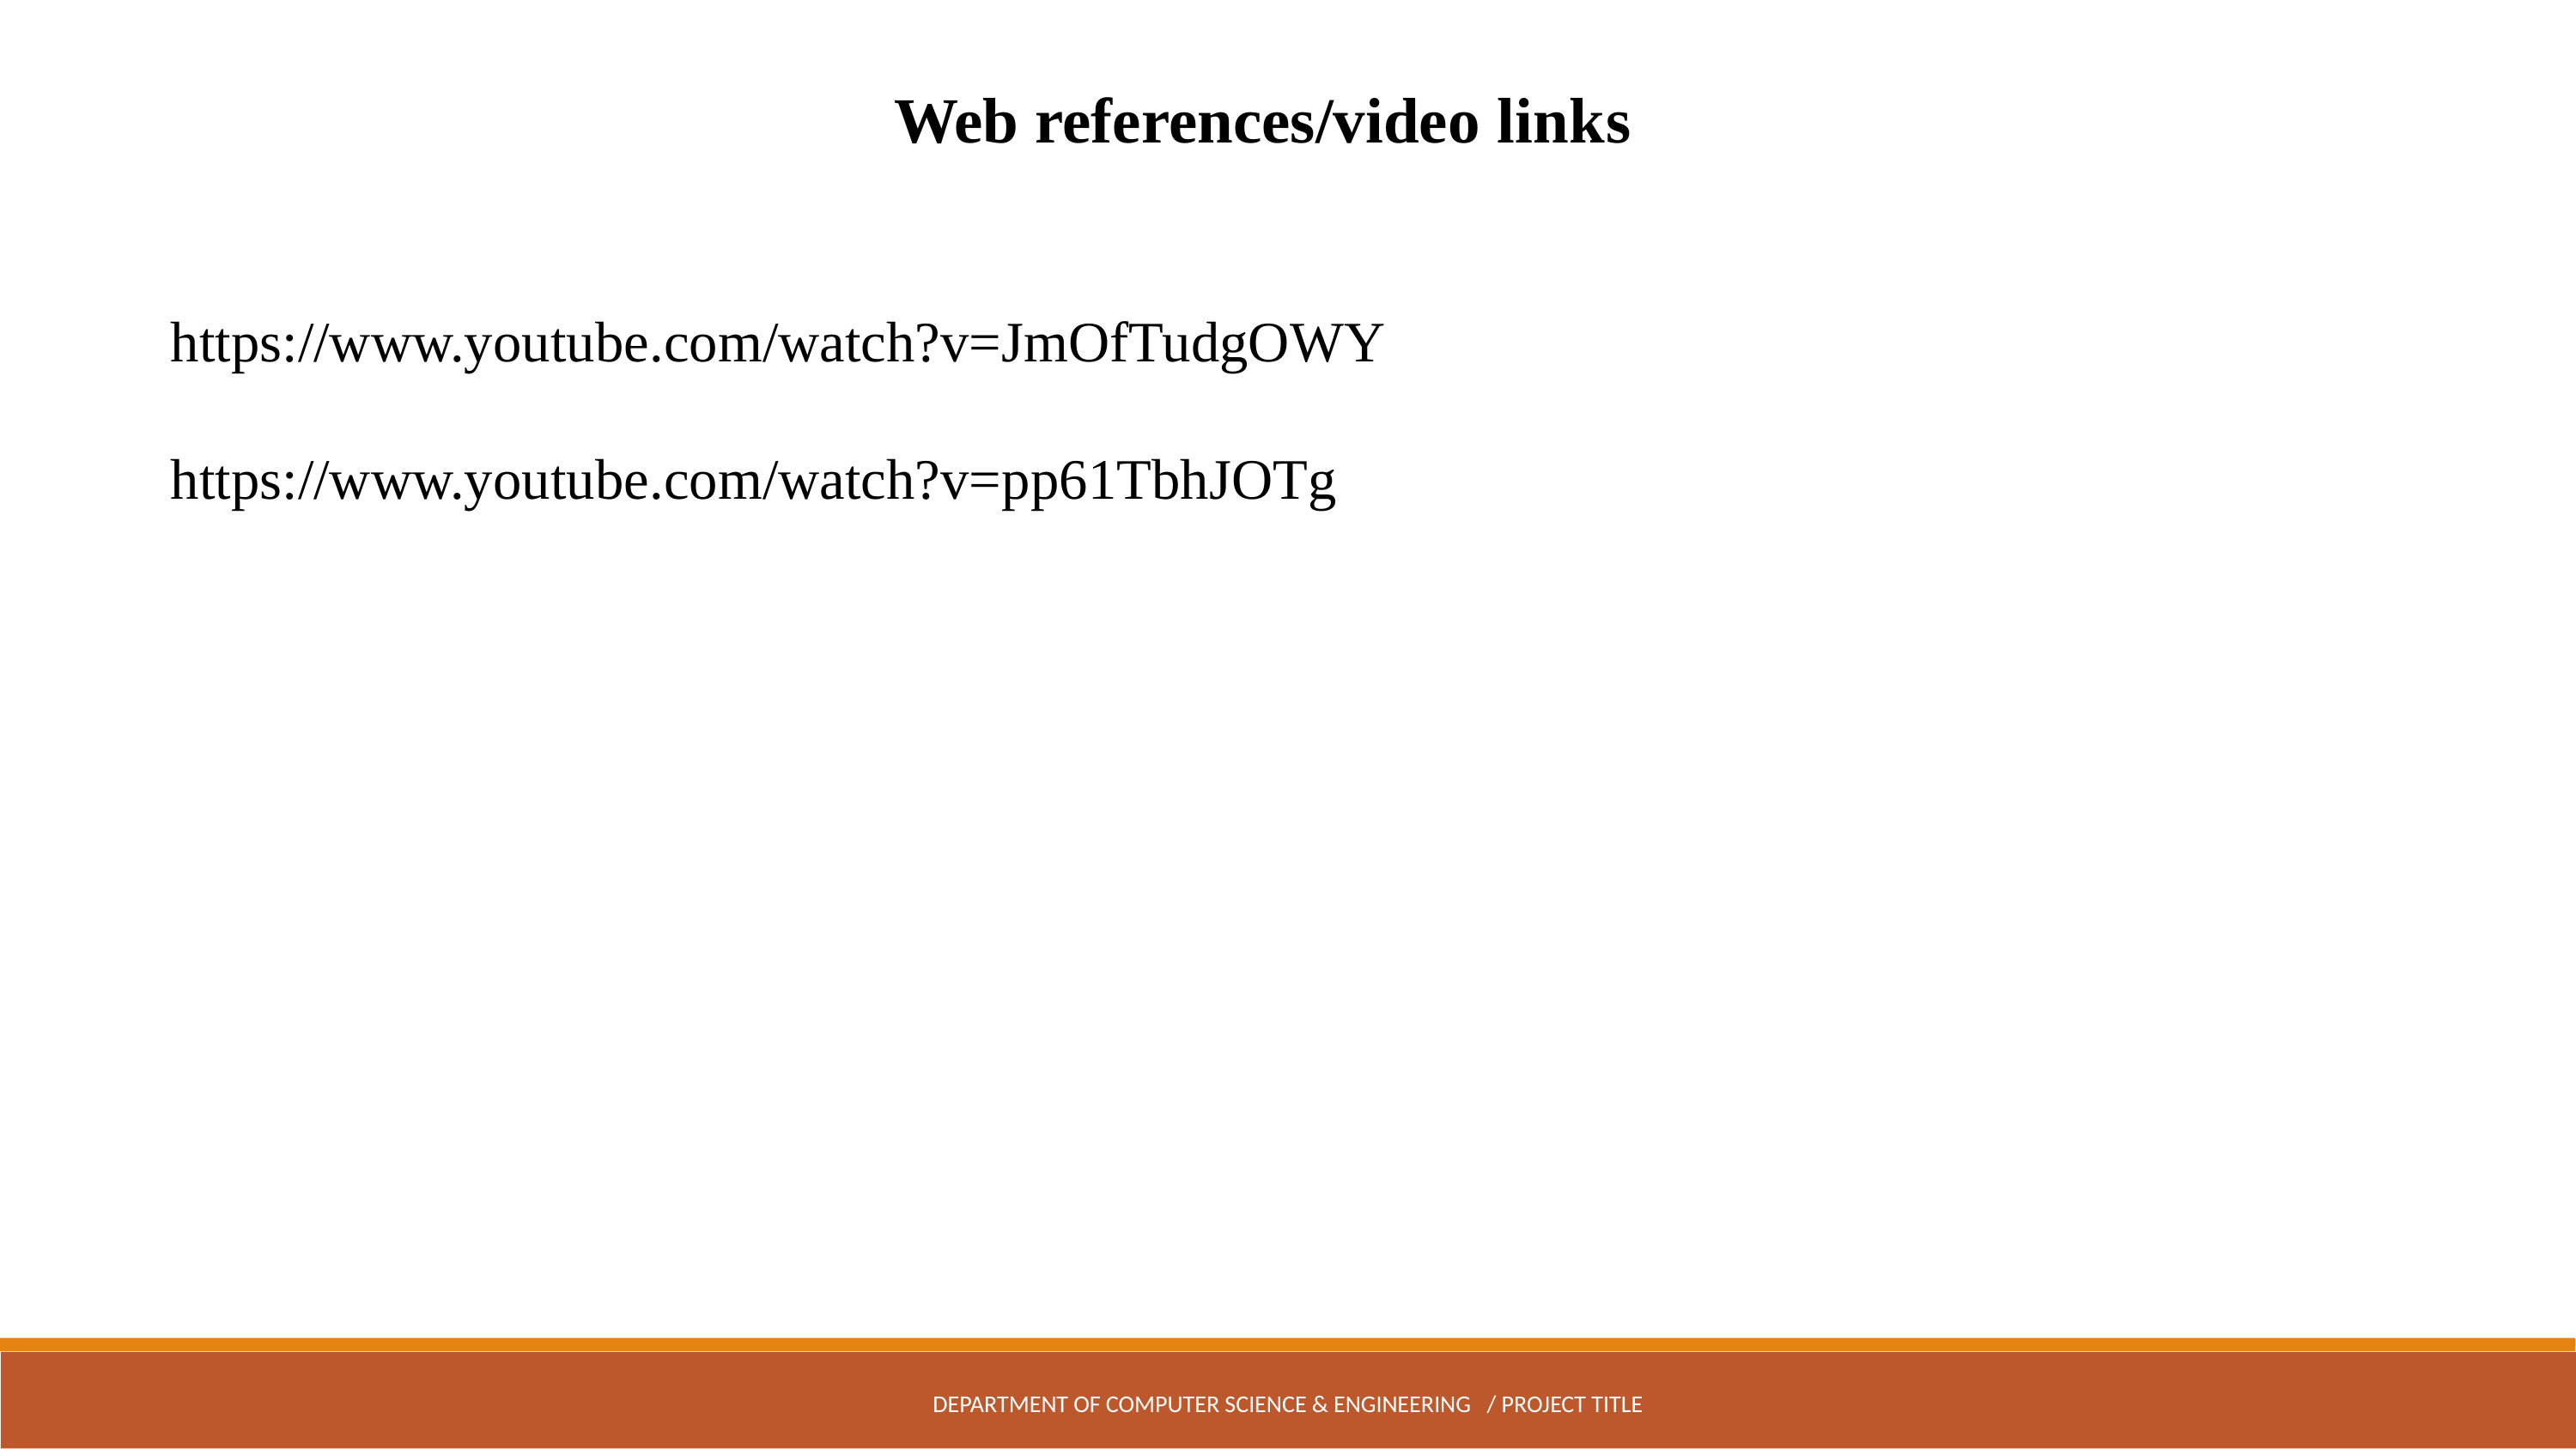

Web references/video links
https://www.youtube.com/watch?v=JmOfTudgOWY

https://www.youtube.com/watch?v=pp61TbhJOTg

DEPARTMENT OF COMPUTER SCIENCE & ENGINEERING   / PROJECT TITLE
33